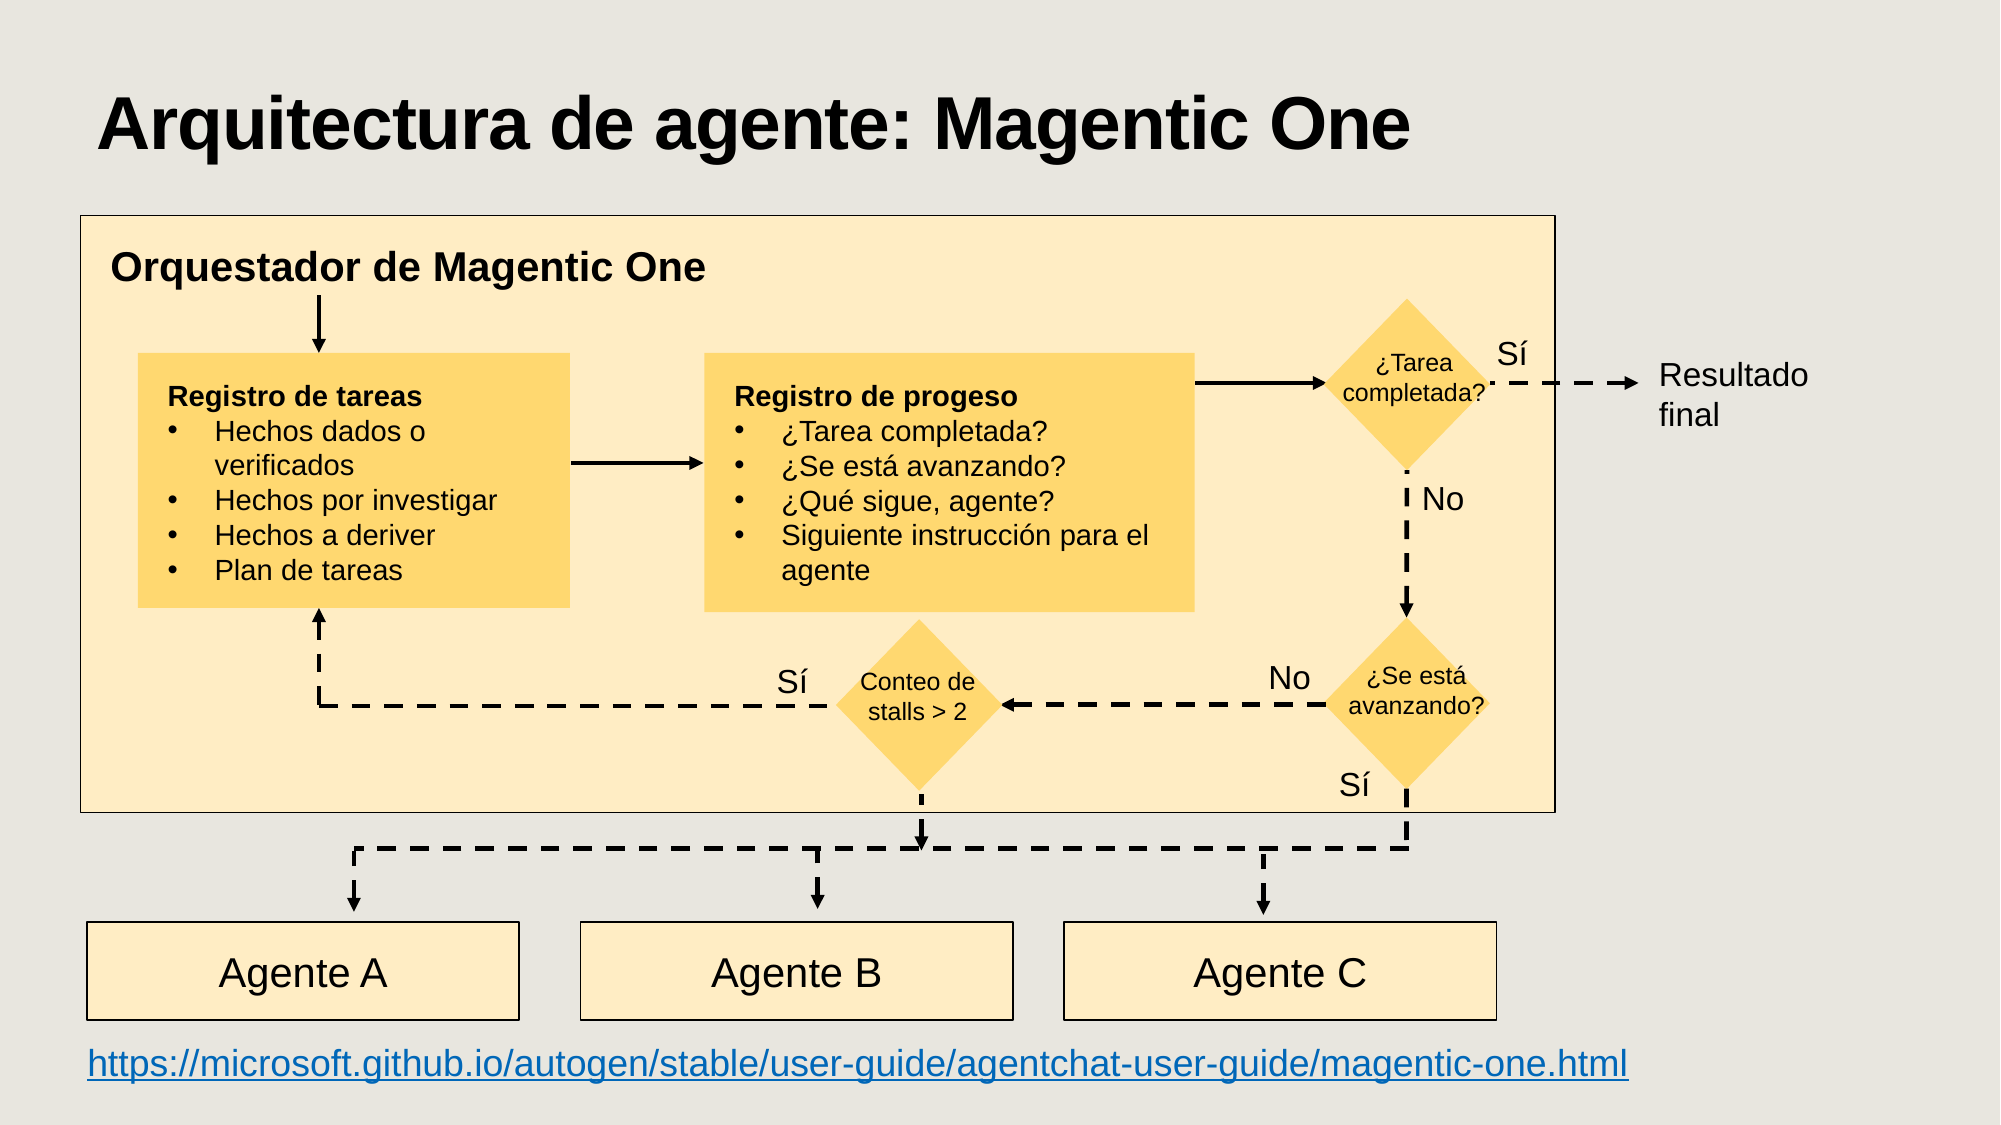

# Arquitectura de agente: Magentic One
Orquestador de Magentic One

Sí
¿Tarea completada?
Registro de tareas
Hechos dados o verificados
Hechos por investigar
Hechos a deriver
Plan de tareas
Registro de progeso
¿Tarea completada?
¿Se está avanzando?
¿Qué sigue, agente?
Siguiente instrucción para el agente
Resultado final
No

No
¿Se está avanzando?
Sí
Conteo de stalls > 2
Sí
Agente C
Agente B
Agente A
https://microsoft.github.io/autogen/stable/user-guide/agentchat-user-guide/magentic-one.html